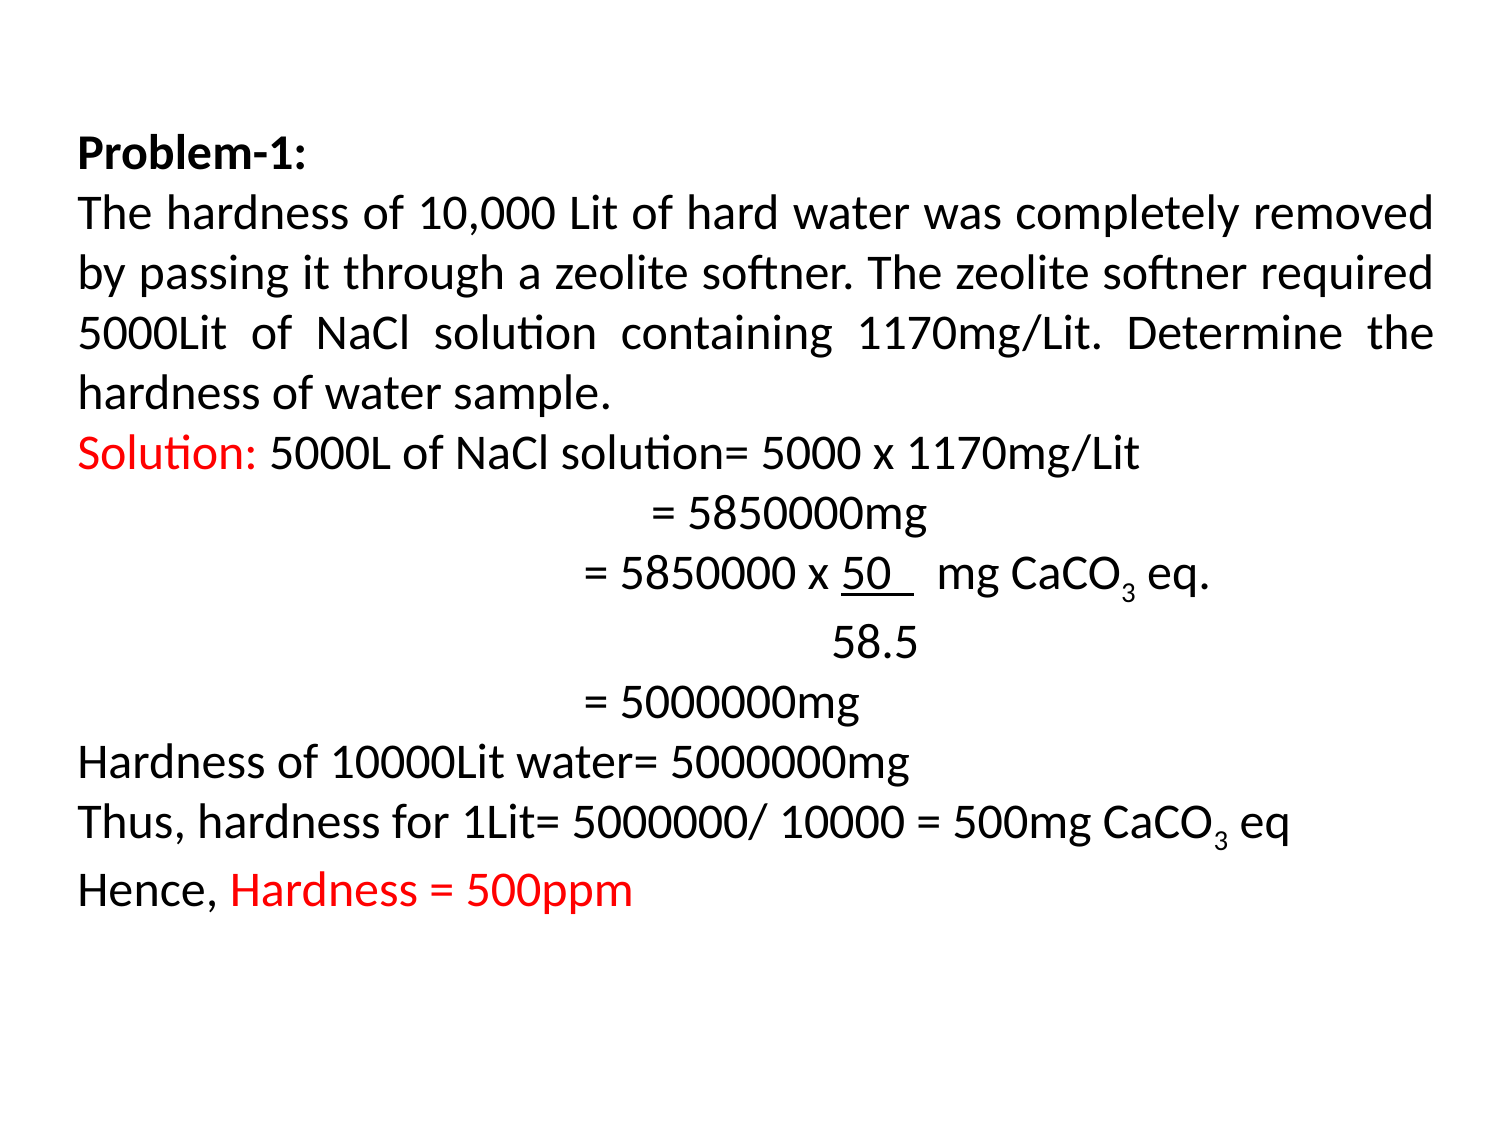

Problem-1:
The hardness of 10,000 Lit of hard water was completely removed by passing it through a zeolite softner. The zeolite softner required 5000Lit of NaCl solution containing 1170mg/Lit. Determine the hardness of water sample.
Solution: 5000L of NaCl solution= 5000 x 1170mg/Lit
                                                   = 5850000mg
                                             = 5850000 x 50    mg CaCO3 eq.
                                                                   58.5
                                             = 5000000mg
Hardness of 10000Lit water= 5000000mg
Thus, hardness for 1Lit= 5000000/ 10000 = 500mg CaCO3 eq
Hence, Hardness = 500ppm